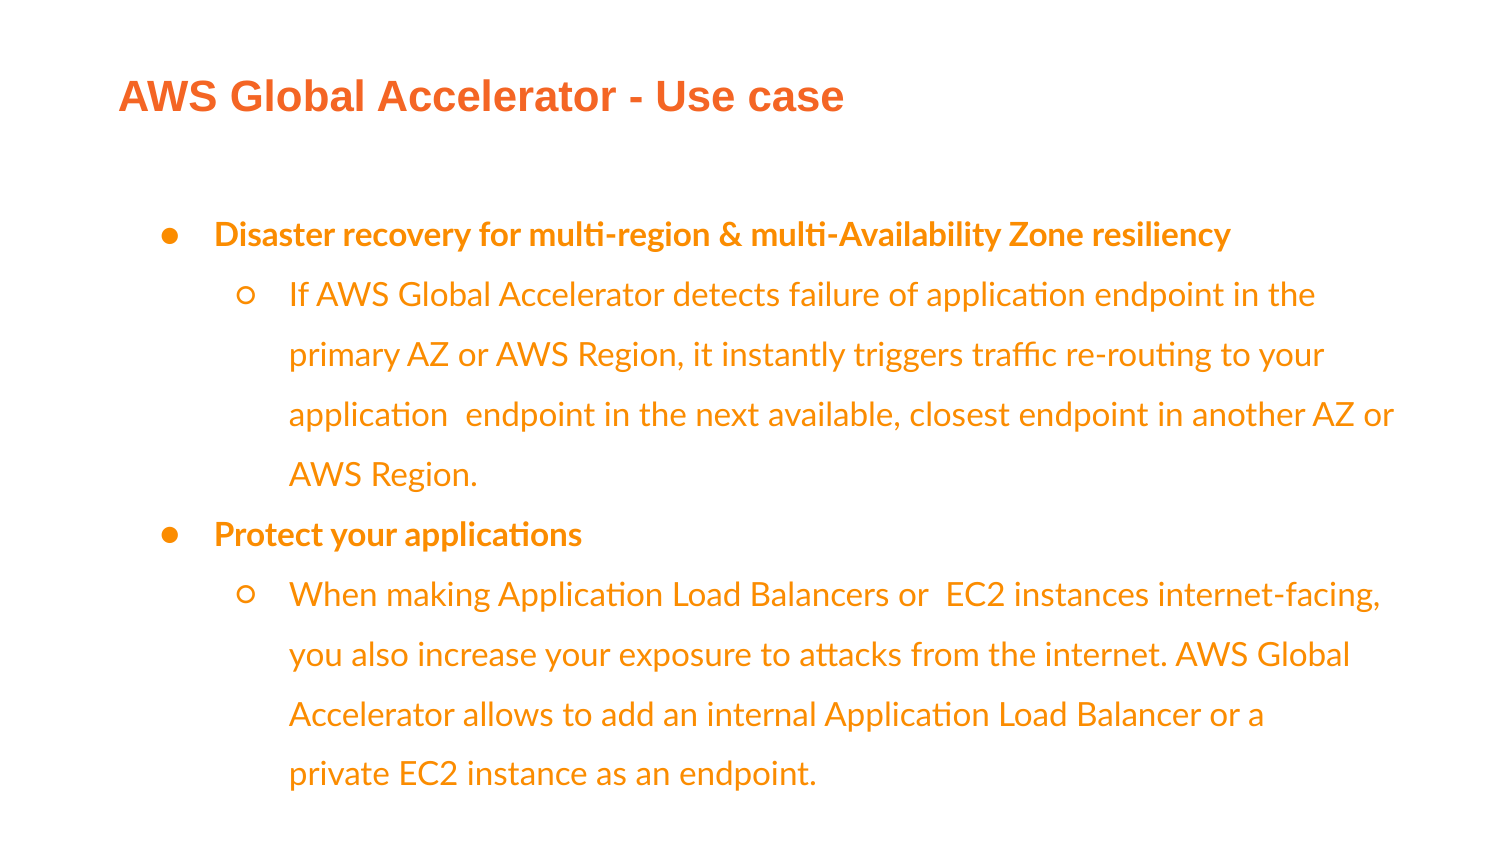

AWS Global Accelerator - Use case
Disaster recovery for multi-region & multi-Availability Zone resiliency
If AWS Global Accelerator detects failure of application endpoint in the primary AZ or AWS Region, it instantly triggers traffic re-routing to your application  endpoint in the next available, closest endpoint in another AZ or AWS Region.
Protect your applications
When making Application Load Balancers or  EC2 instances internet-facing, you also increase your exposure to attacks from the internet. AWS Global Accelerator allows to add an internal Application Load Balancer or a 	private EC2 instance as an endpoint.